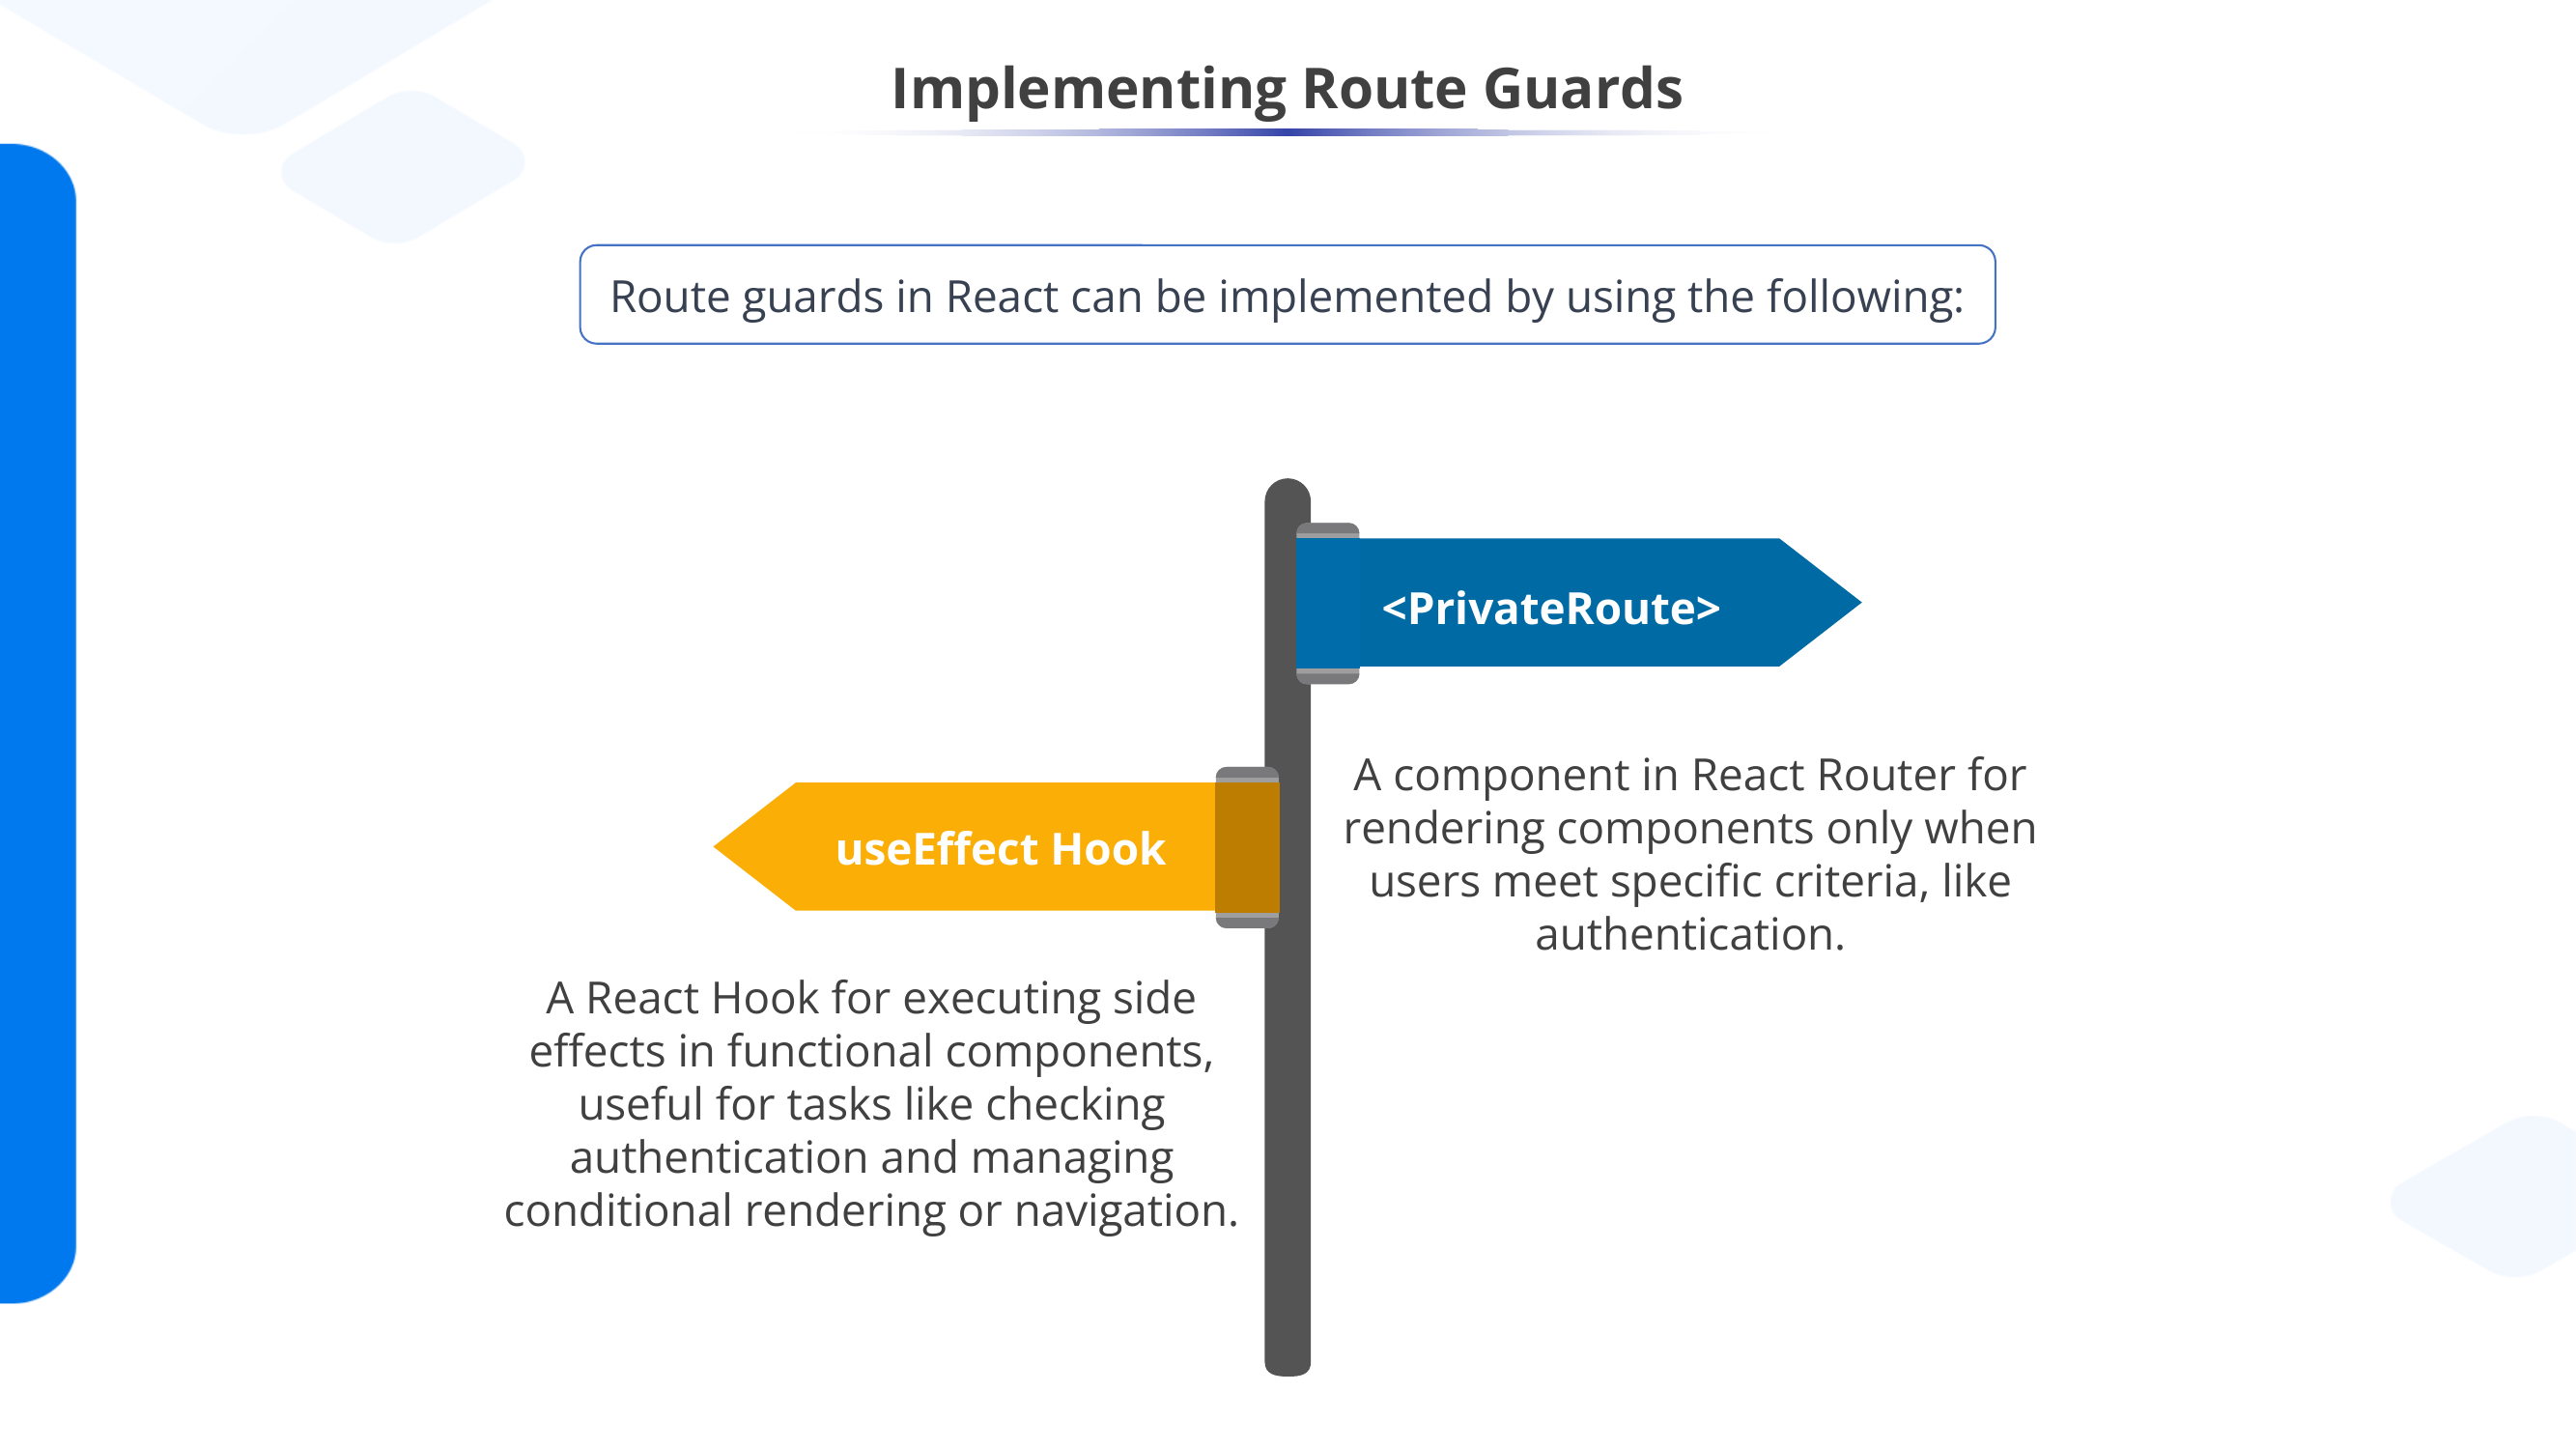

# Implementing Route Guards

Route guards in React can be implemented by using the following:

<PrivateRoute>
A component in React Router for rendering components only when users meet specific criteria, like authentication.

useEffect Hook
A React Hook for executing side effects in functional components, useful for tasks like checking authentication and managing conditional rendering or navigation.